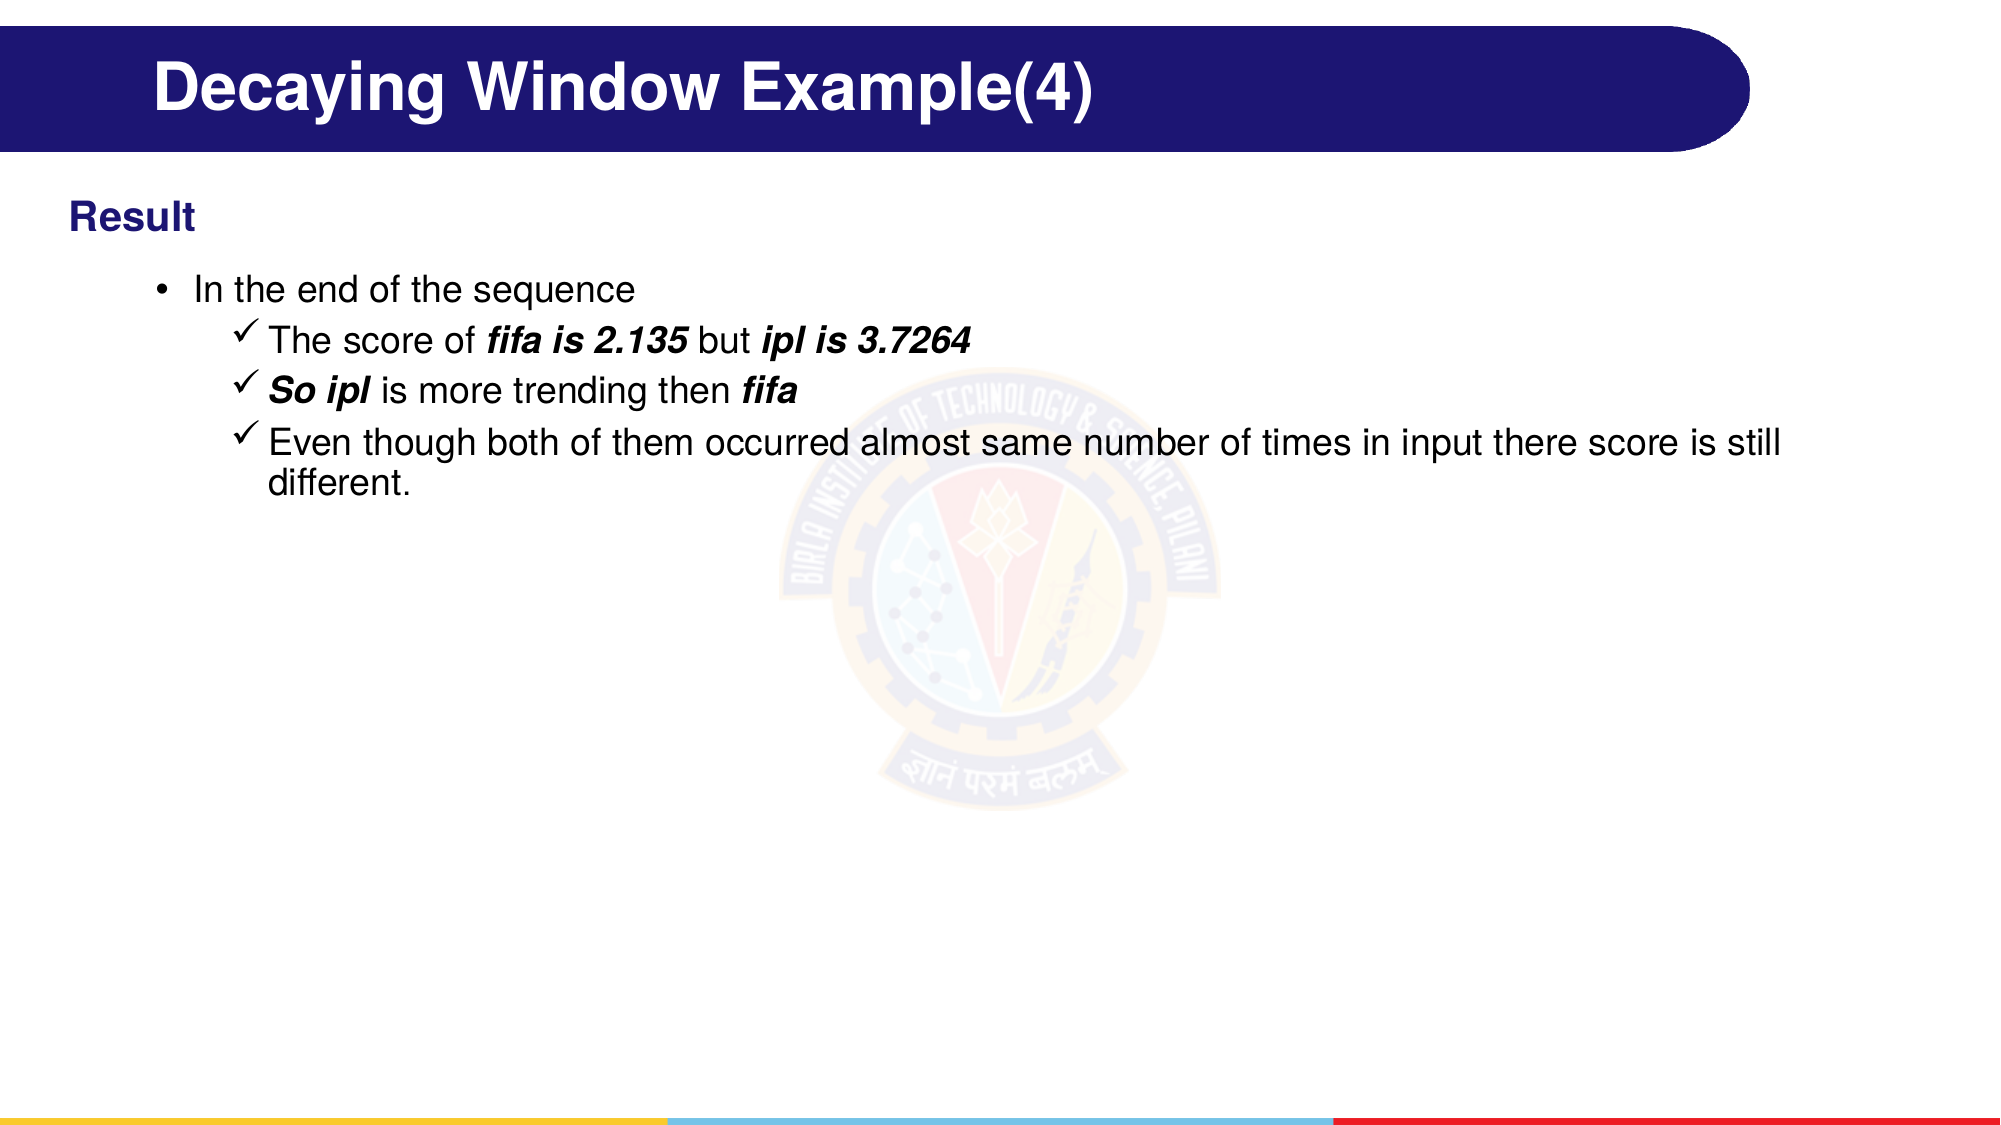

# Decaying Window Example(4)
Result
In the end of the sequence
The score of fifa is 2.135 but ipl is 3.7264
So ipl is more trending then fifa
Even though both of them occurred almost same number of times in input there score is still different.